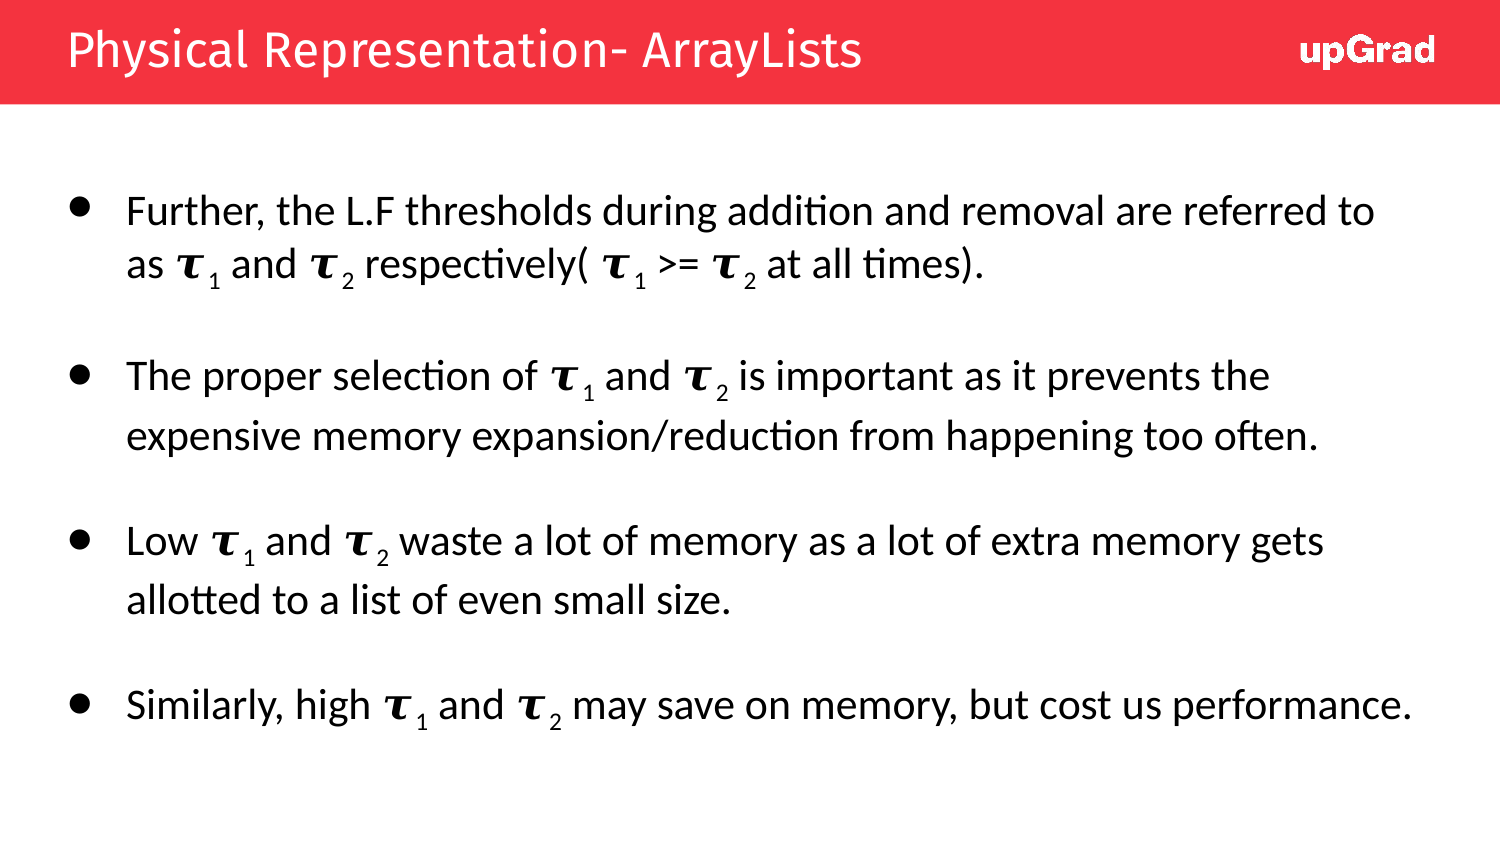

# Physical Representation- ArrayLists

Further, the L.F thresholds during addition and removal are referred to as 𝝉1 and 𝝉2 respectively( 𝝉1 >= 𝝉2 at all times).

The proper selection of 𝝉1 and 𝝉2 is important as it prevents the expensive memory expansion/reduction from happening too often.

Low 𝝉1 and 𝝉2 waste a lot of memory as a lot of extra memory gets allotted to a list of even small size.

Similarly, high 𝝉1 and 𝝉2 may save on memory, but cost us performance.